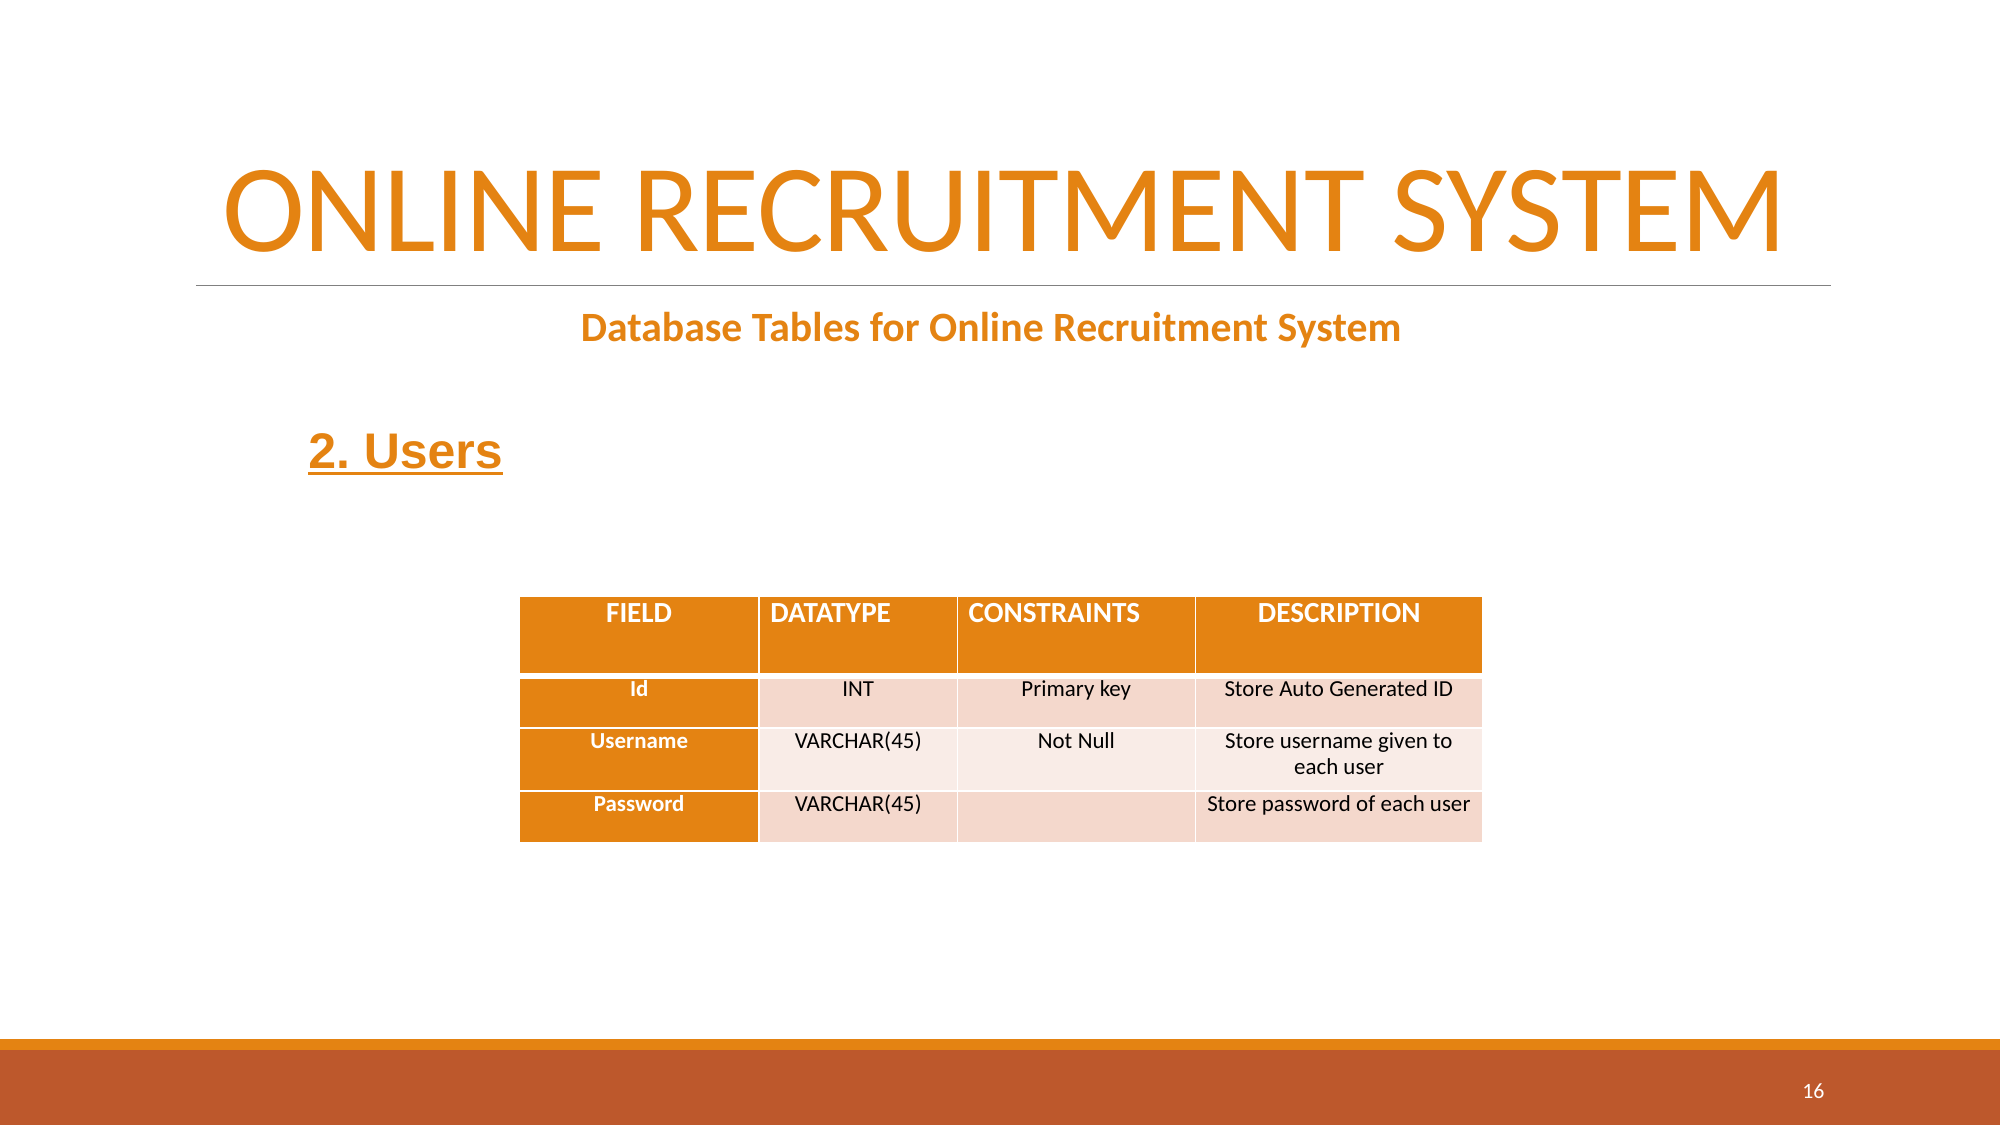

# ONLINE RECRUITMENT SYSTEM
Database Tables for Online Recruitment System
2. Users
| FIELD | DATATYPE | CONSTRAINTS | DESCRIPTION |
| --- | --- | --- | --- |
| Id | INT | Primary key | Store Auto Generated ID |
| Username | VARCHAR(45) | Not Null | Store username given to each user |
| Password | VARCHAR(45) |  | Store password of each user |
16